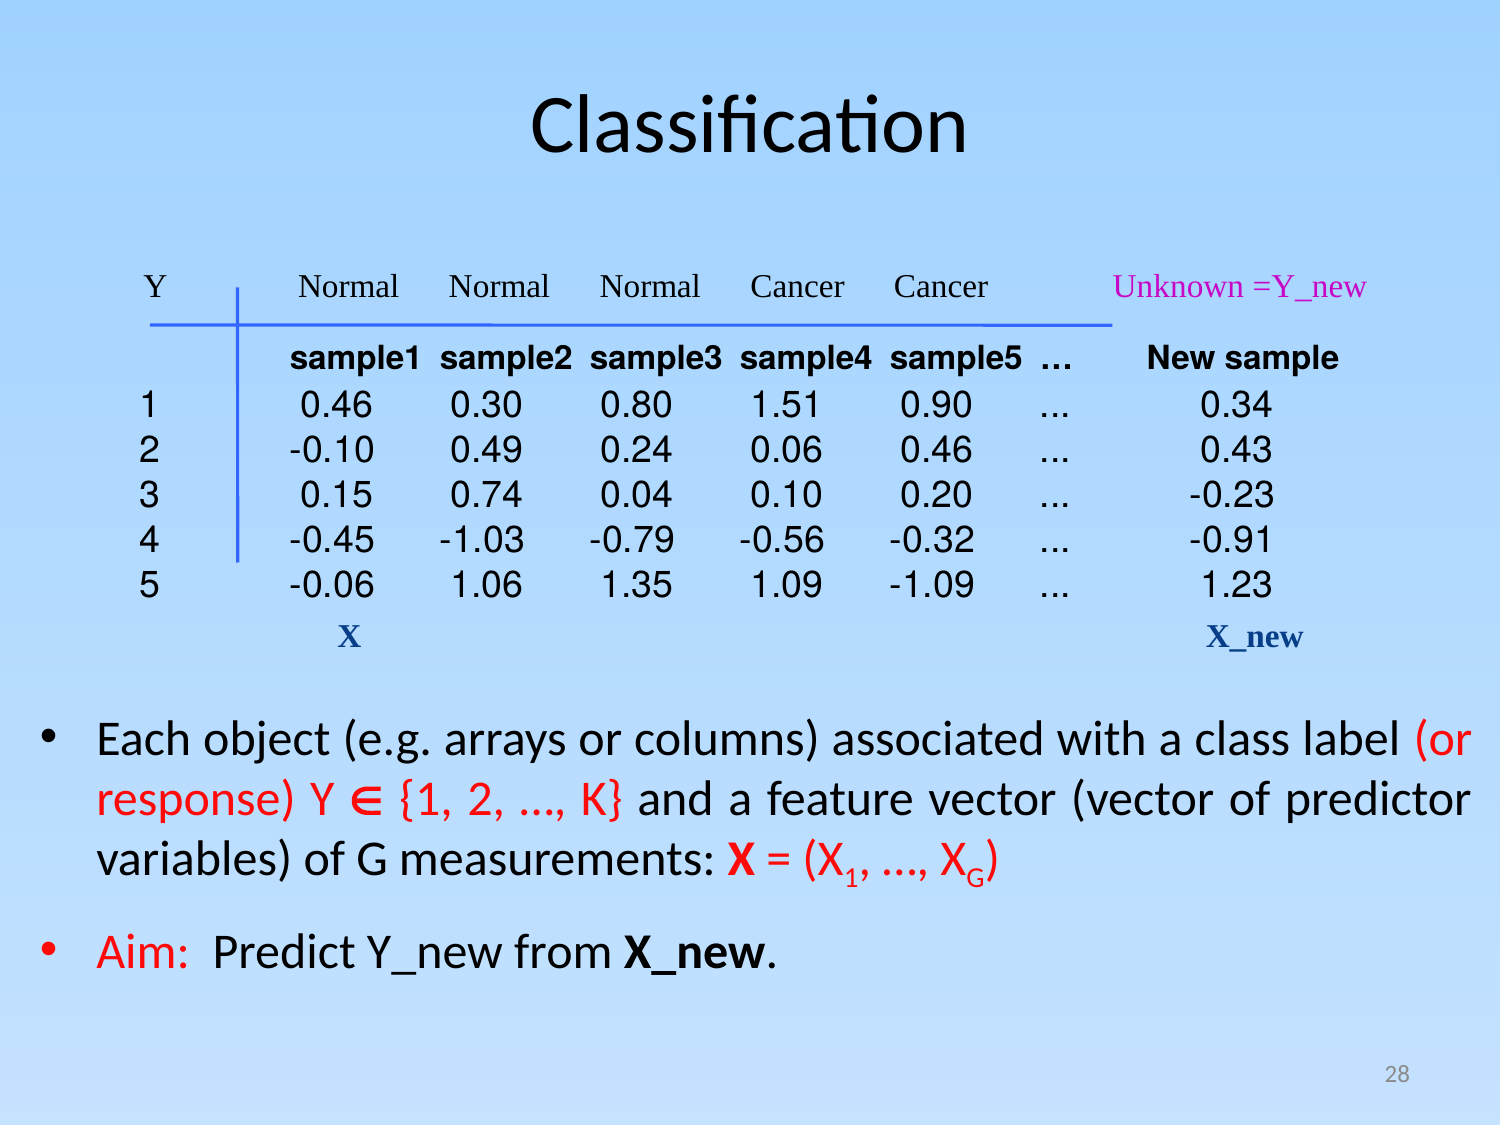

# Classification
        Y                Normal      Normal      Normal      Cancer      Cancer               Unknown =Y_new

	sample1	sample2	sample3	sample4	sample5 	…        New sample
1	 0.46	 0.30	 0.80	 1.51	 0.90	...     	 0.34
2	-0.10 	 0.49	 0.24	 0.06	 0.46	...    	 0.43
3	 0.15	 0.74	 0.04	 0.10	 0.20	...   	-0.23
4	-0.45	-1.03	-0.79	-0.56	-0.32	...   	-0.91
5	-0.06	 1.06	 1.35	 1.09	-1.09	...   	 1.23

                              X						        X_new

Each object (e.g. arrays or columns) associated with a class label (or response) Y ∈ {1, 2, …, K} and a feature vector (vector of predictor variables) of G measurements: X = (X1, …, XG)
Aim:  Predict Y_new from X_new.

28